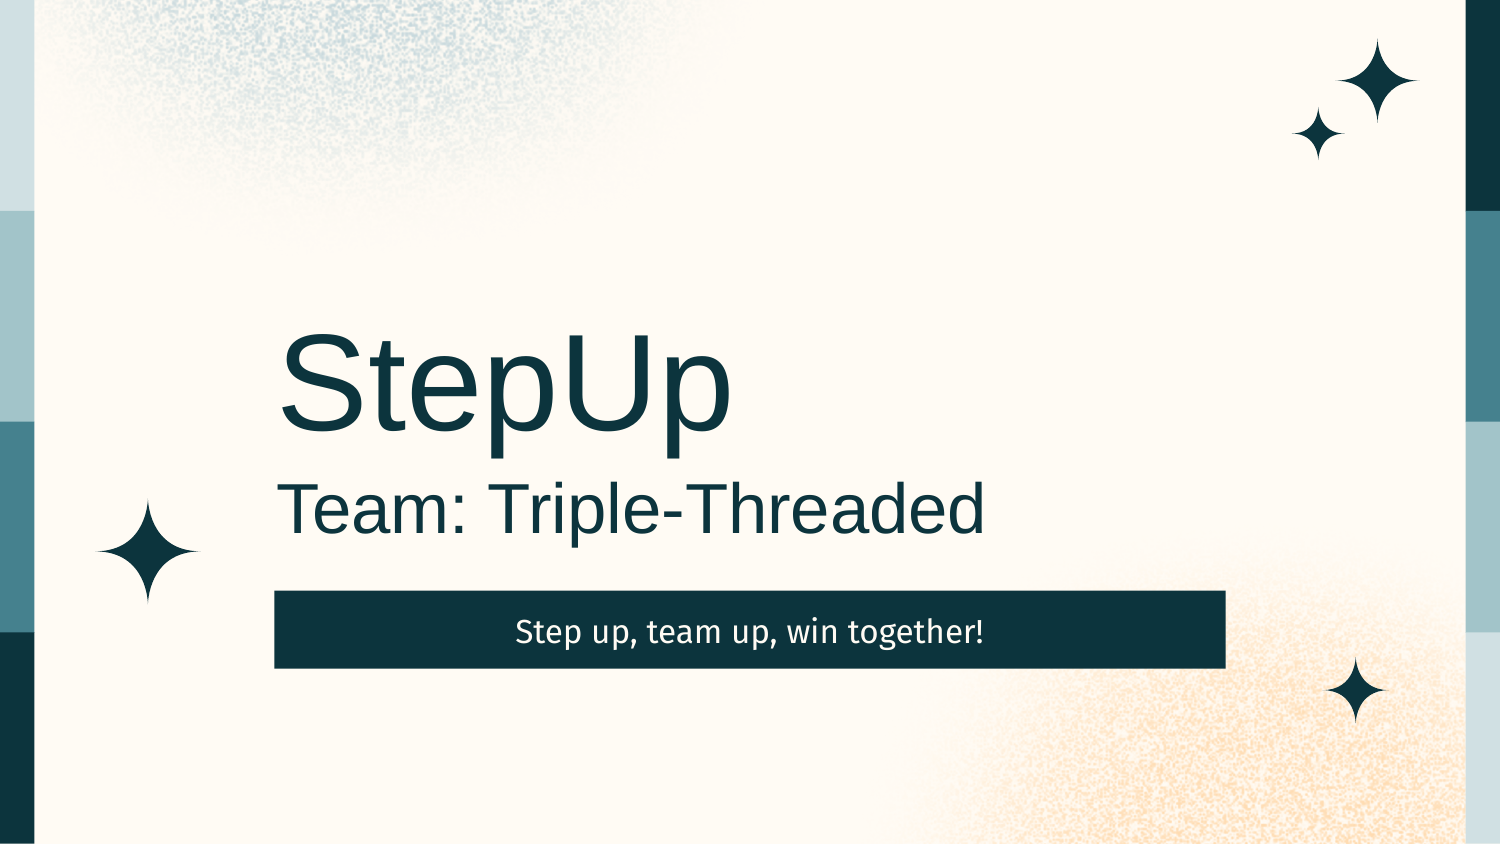

# StepUp

Team: Triple-Threaded

Step up, team up, win together!